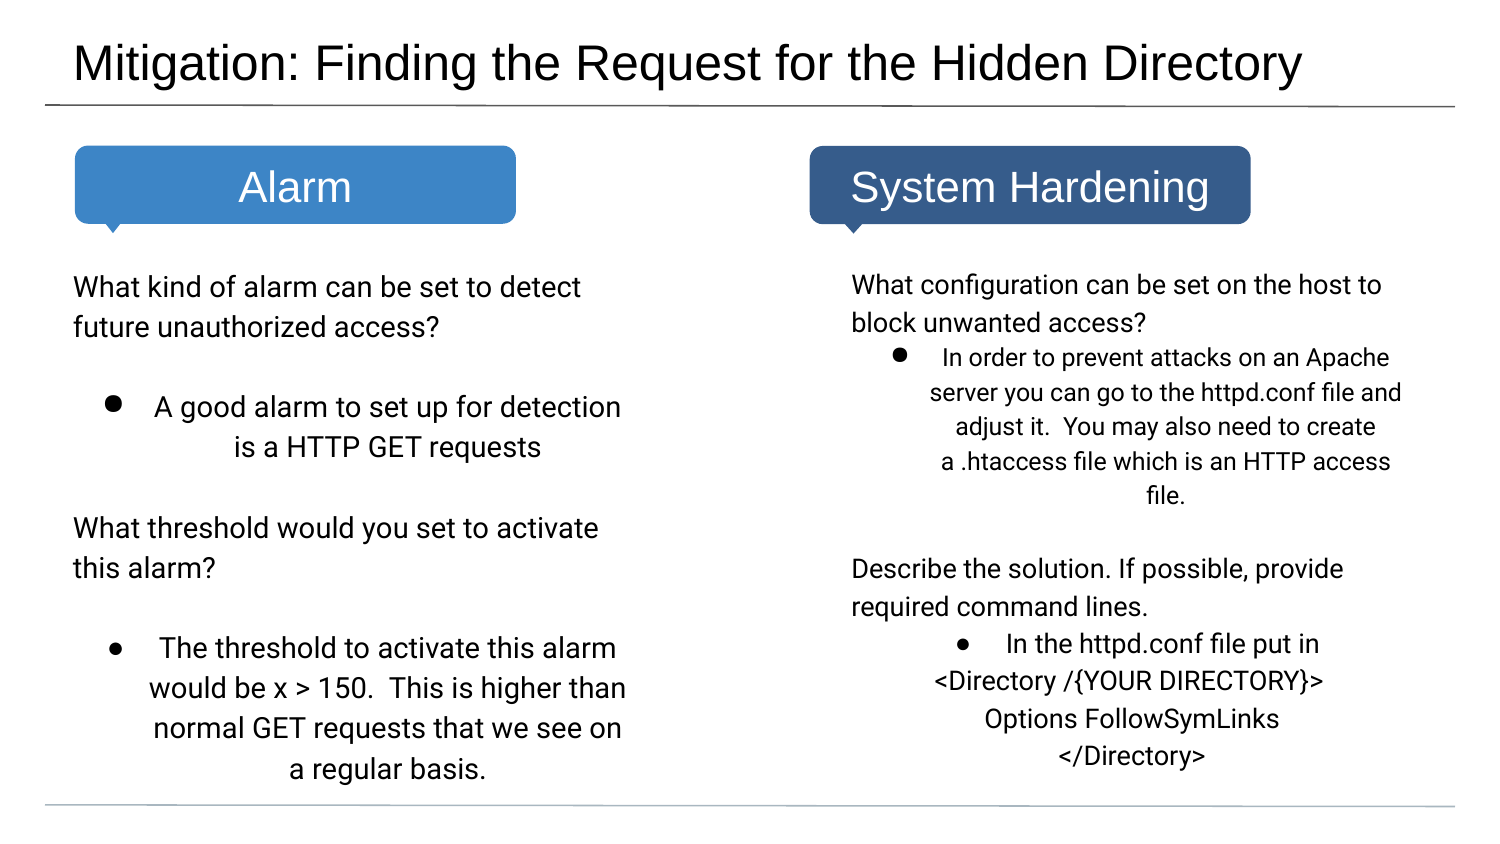

# Mitigation: Finding the Request for the Hidden Directory
What kind of alarm can be set to detect future unauthorized access?

A good alarm to set up for detection is a HTTP GET requests

What threshold would you set to activate this alarm?

The threshold to activate this alarm would be x > 150.  This is higher than normal GET requests that we see on a regular basis.

What configuration can be set on the host to block unwanted access?
In order to prevent attacks on an Apache server you can go to the httpd.conf file and adjust it.  You may also need to create a .htaccess file which is an HTTP access file.

Describe the solution. If possible, provide required command lines.
In the httpd.conf file put in
<Directory /{YOUR DIRECTORY}>
 Options FollowSymLinks
 </Directory>